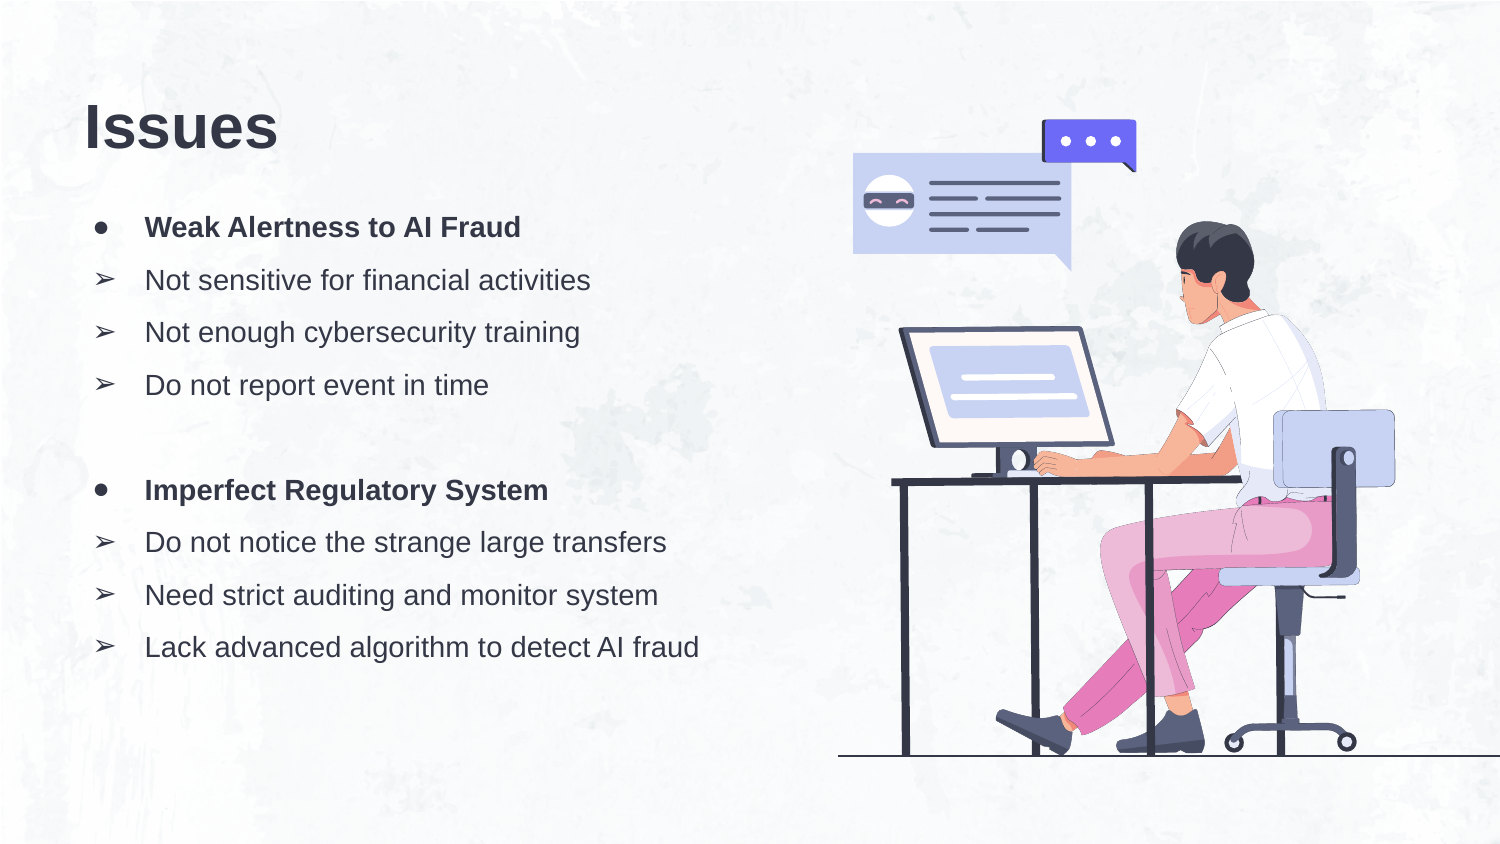

# Issues

Weak Alertness to AI Fraud
Not sensitive for financial activities
Not enough cybersecurity training
Do not report event in time

Imperfect Regulatory System
Do not notice the strange large transfers
Need strict auditing and monitor system
Lack advanced algorithm to detect AI fraud